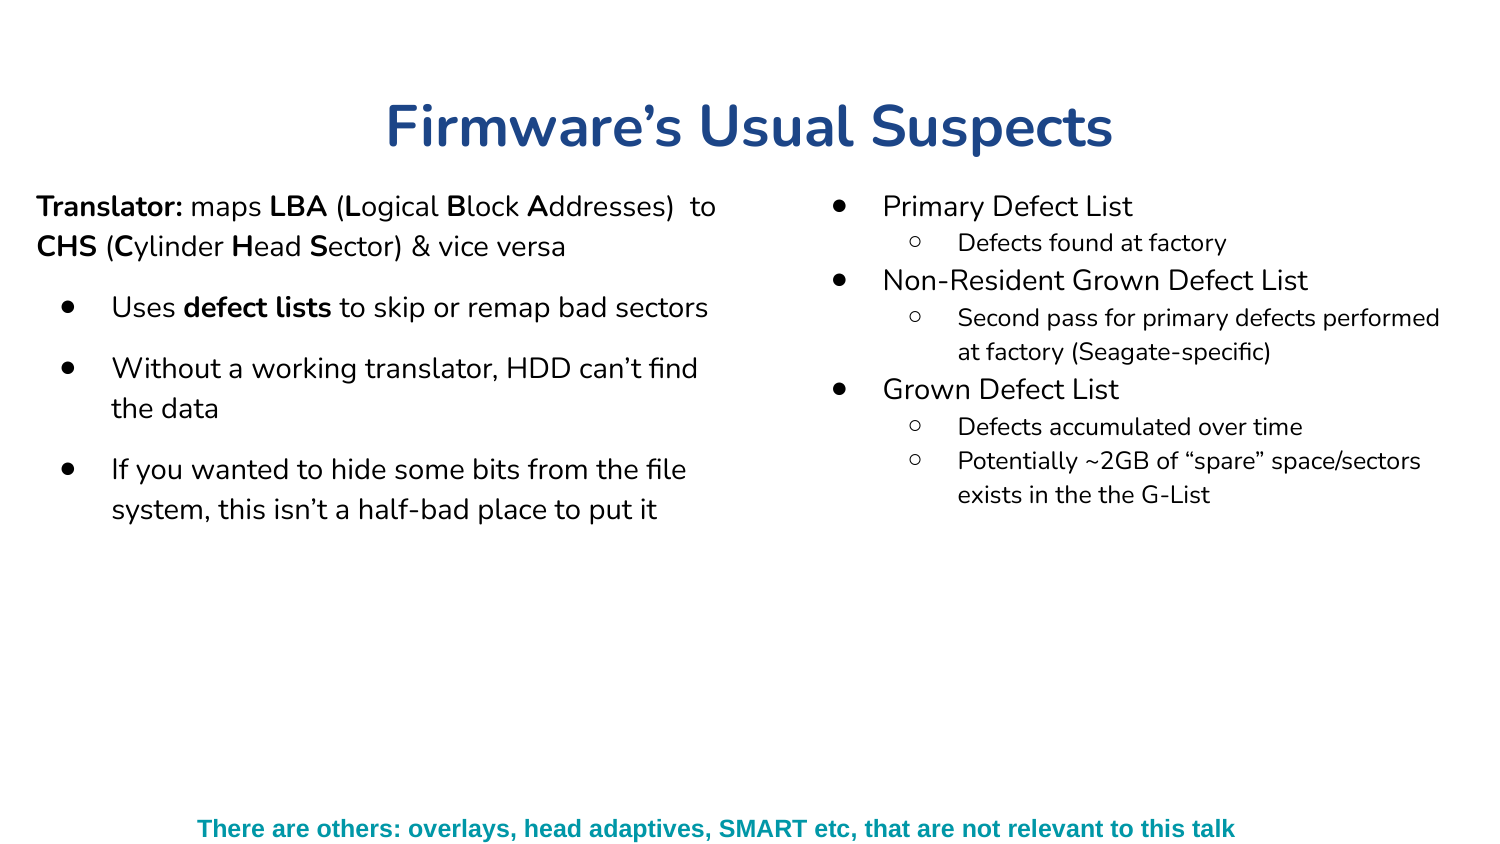

# Firmware’s Usual Suspects
Translator: maps LBA (Logical Block Addresses)  to CHS (Cylinder Head Sector) & vice versa
Uses defect lists to skip or remap bad sectors
Without a working translator, HDD can’t find the data
If you wanted to hide some bits from the file system, this isn’t a half-bad place to put it
Primary Defect List
Defects found at factory
Non-Resident Grown Defect List
Second pass for primary defects performed at factory (Seagate-specific)
Grown Defect List
Defects accumulated over time
Potentially ~2GB of “spare” space/sectors exists in the the G-List

There are others: overlays, head adaptives, SMART etc, that are not relevant to this talk